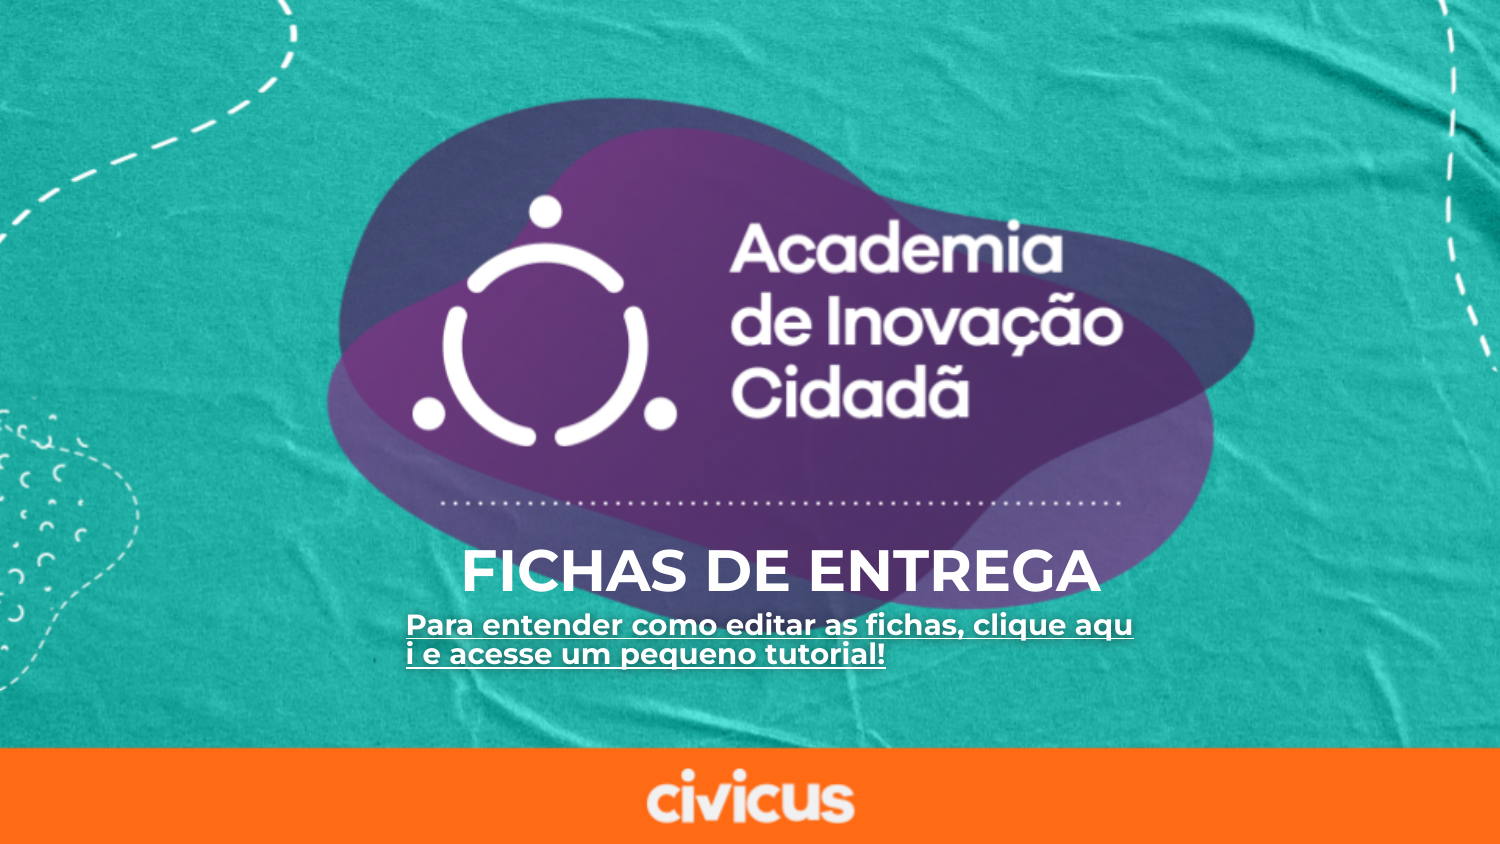

FICHAS DE ENTREGA
Para entender como editar as fichas, clique aqui e acesse um pequeno tutorial!